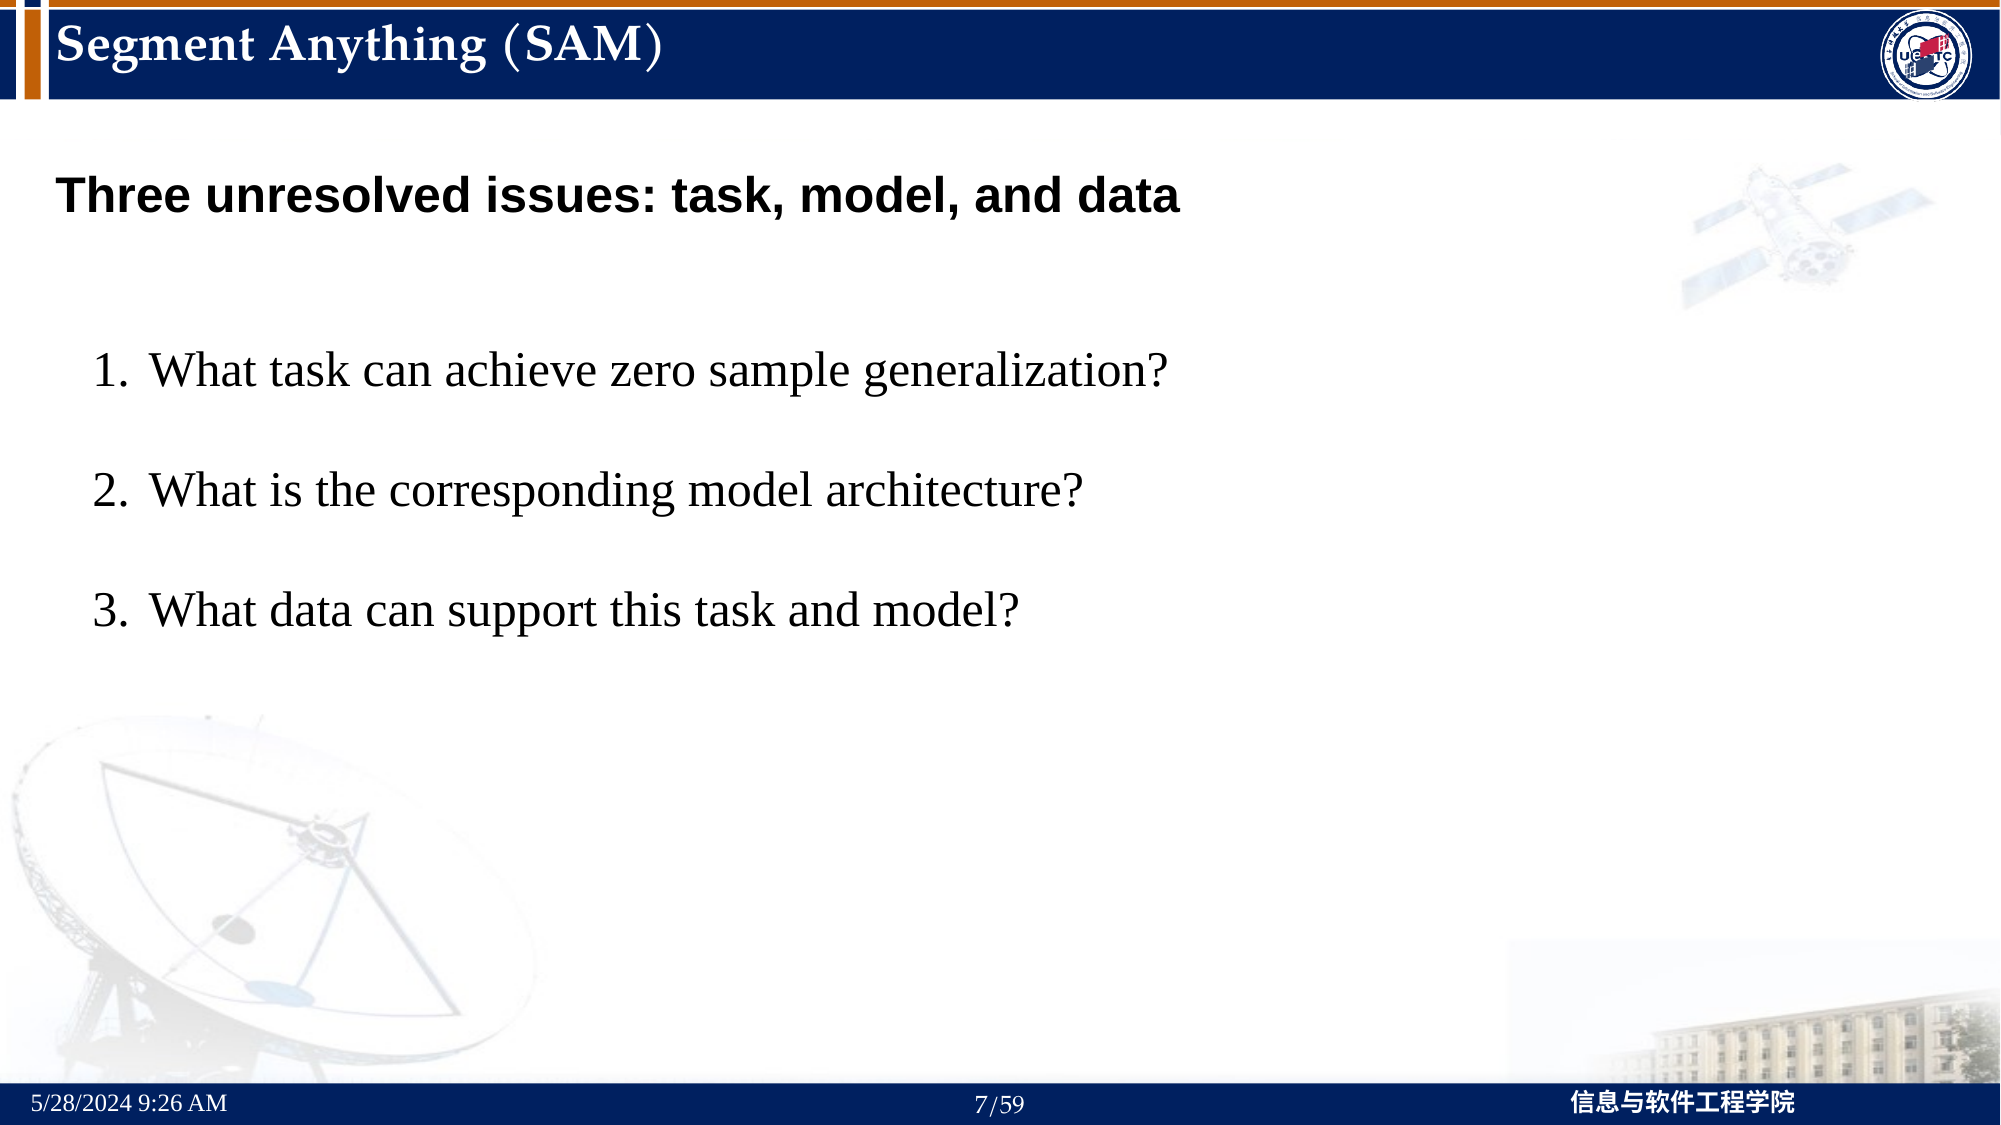

# Segment Anything (SAM)
Three unresolved issues: task, model, and data
What task can achieve zero sample generalization?

What is the corresponding model architecture?

What data can support this task and model?